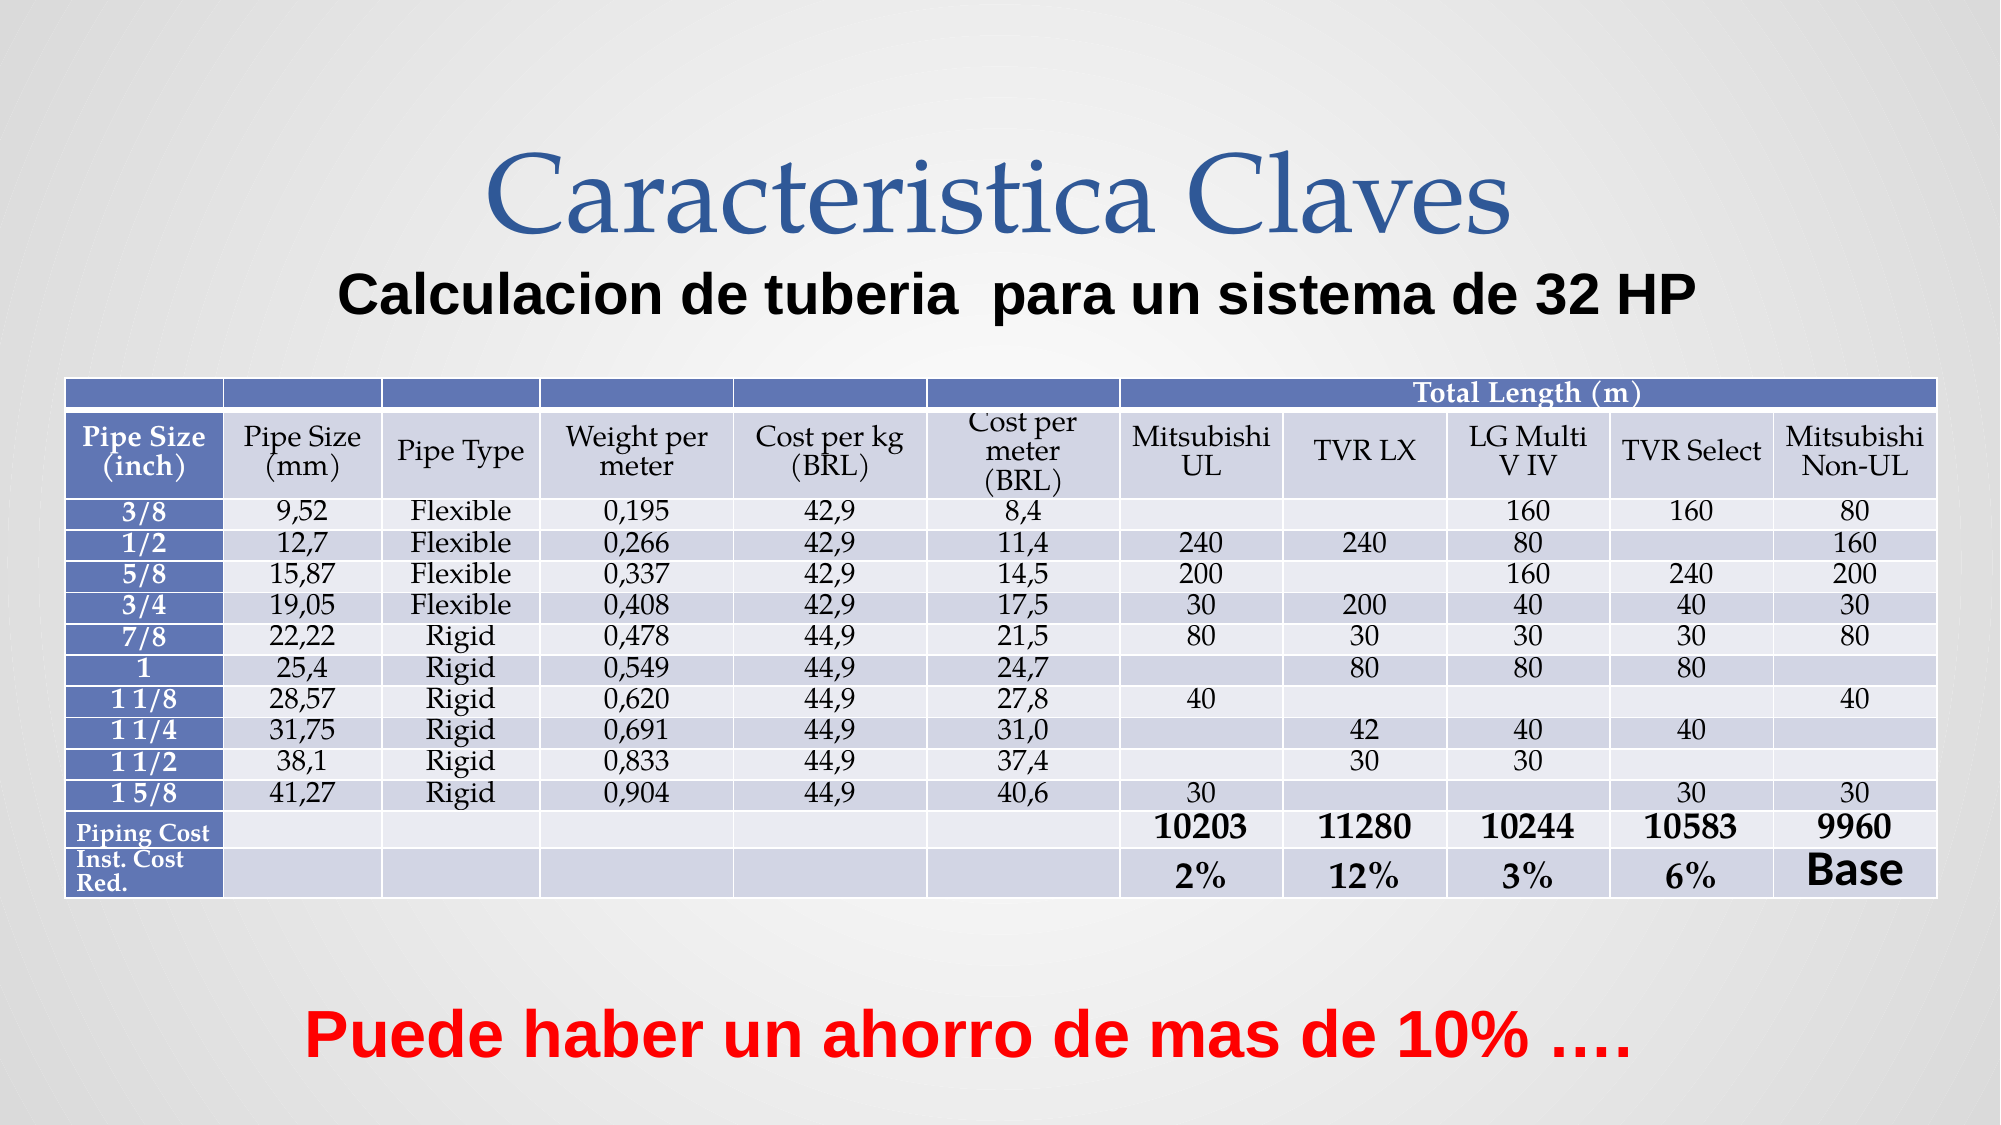

# Caracteristica Claves
Calculacion de tuberia  para un sistema de 32 HP
|  |  |  |  |  |  | Total Length (m) |  |  |  |  |
| --- | --- | --- | --- | --- | --- | --- | --- | --- | --- | --- |
| Pipe Size (inch) | Pipe Size (mm) | Pipe Type | Weight per meter | Cost per kg (BRL) | Cost per meter (BRL) | Mitsubishi UL | TVR LX | LG Multi V IV | TVR Select | Mitsubishi Non-UL |
| 3/8 | 9,52 | Flexible | 0,195 | 42,9 | 8,4 |  |  | 160 | 160 | 80 |
| 1/2 | 12,7 | Flexible | 0,266 | 42,9 | 11,4 | 240 | 240 | 80 |  | 160 |
| 5/8 | 15,87 | Flexible | 0,337 | 42,9 | 14,5 | 200 |  | 160 | 240 | 200 |
| 3/4 | 19,05 | Flexible | 0,408 | 42,9 | 17,5 | 30 | 200 | 40 | 40 | 30 |
| 7/8 | 22,22 | Rigid | 0,478 | 44,9 | 21,5 | 80 | 30 | 30 | 30 | 80 |
| 1 | 25,4 | Rigid | 0,549 | 44,9 | 24,7 |  | 80 | 80 | 80 |  |
| 1 1/8 | 28,57 | Rigid | 0,620 | 44,9 | 27,8 | 40 |  |  |  | 40 |
| 1 1/4 | 31,75 | Rigid | 0,691 | 44,9 | 31,0 |  | 42 | 40 | 40 |  |
| 1 1/2 | 38,1 | Rigid | 0,833 | 44,9 | 37,4 |  | 30 | 30 |  |  |
| 1 5/8 | 41,27 | Rigid | 0,904 | 44,9 | 40,6 | 30 |  |  | 30 | 30 |
| Piping Cost |  |  |  |  |  | 10203 | 11280 | 10244 | 10583 | 9960 |
| Inst. Cost Red. |  |  |  |  |  | 2% | 12% | 3% | 6% | Base |
Puede haber un ahorro de mas de 10% ….